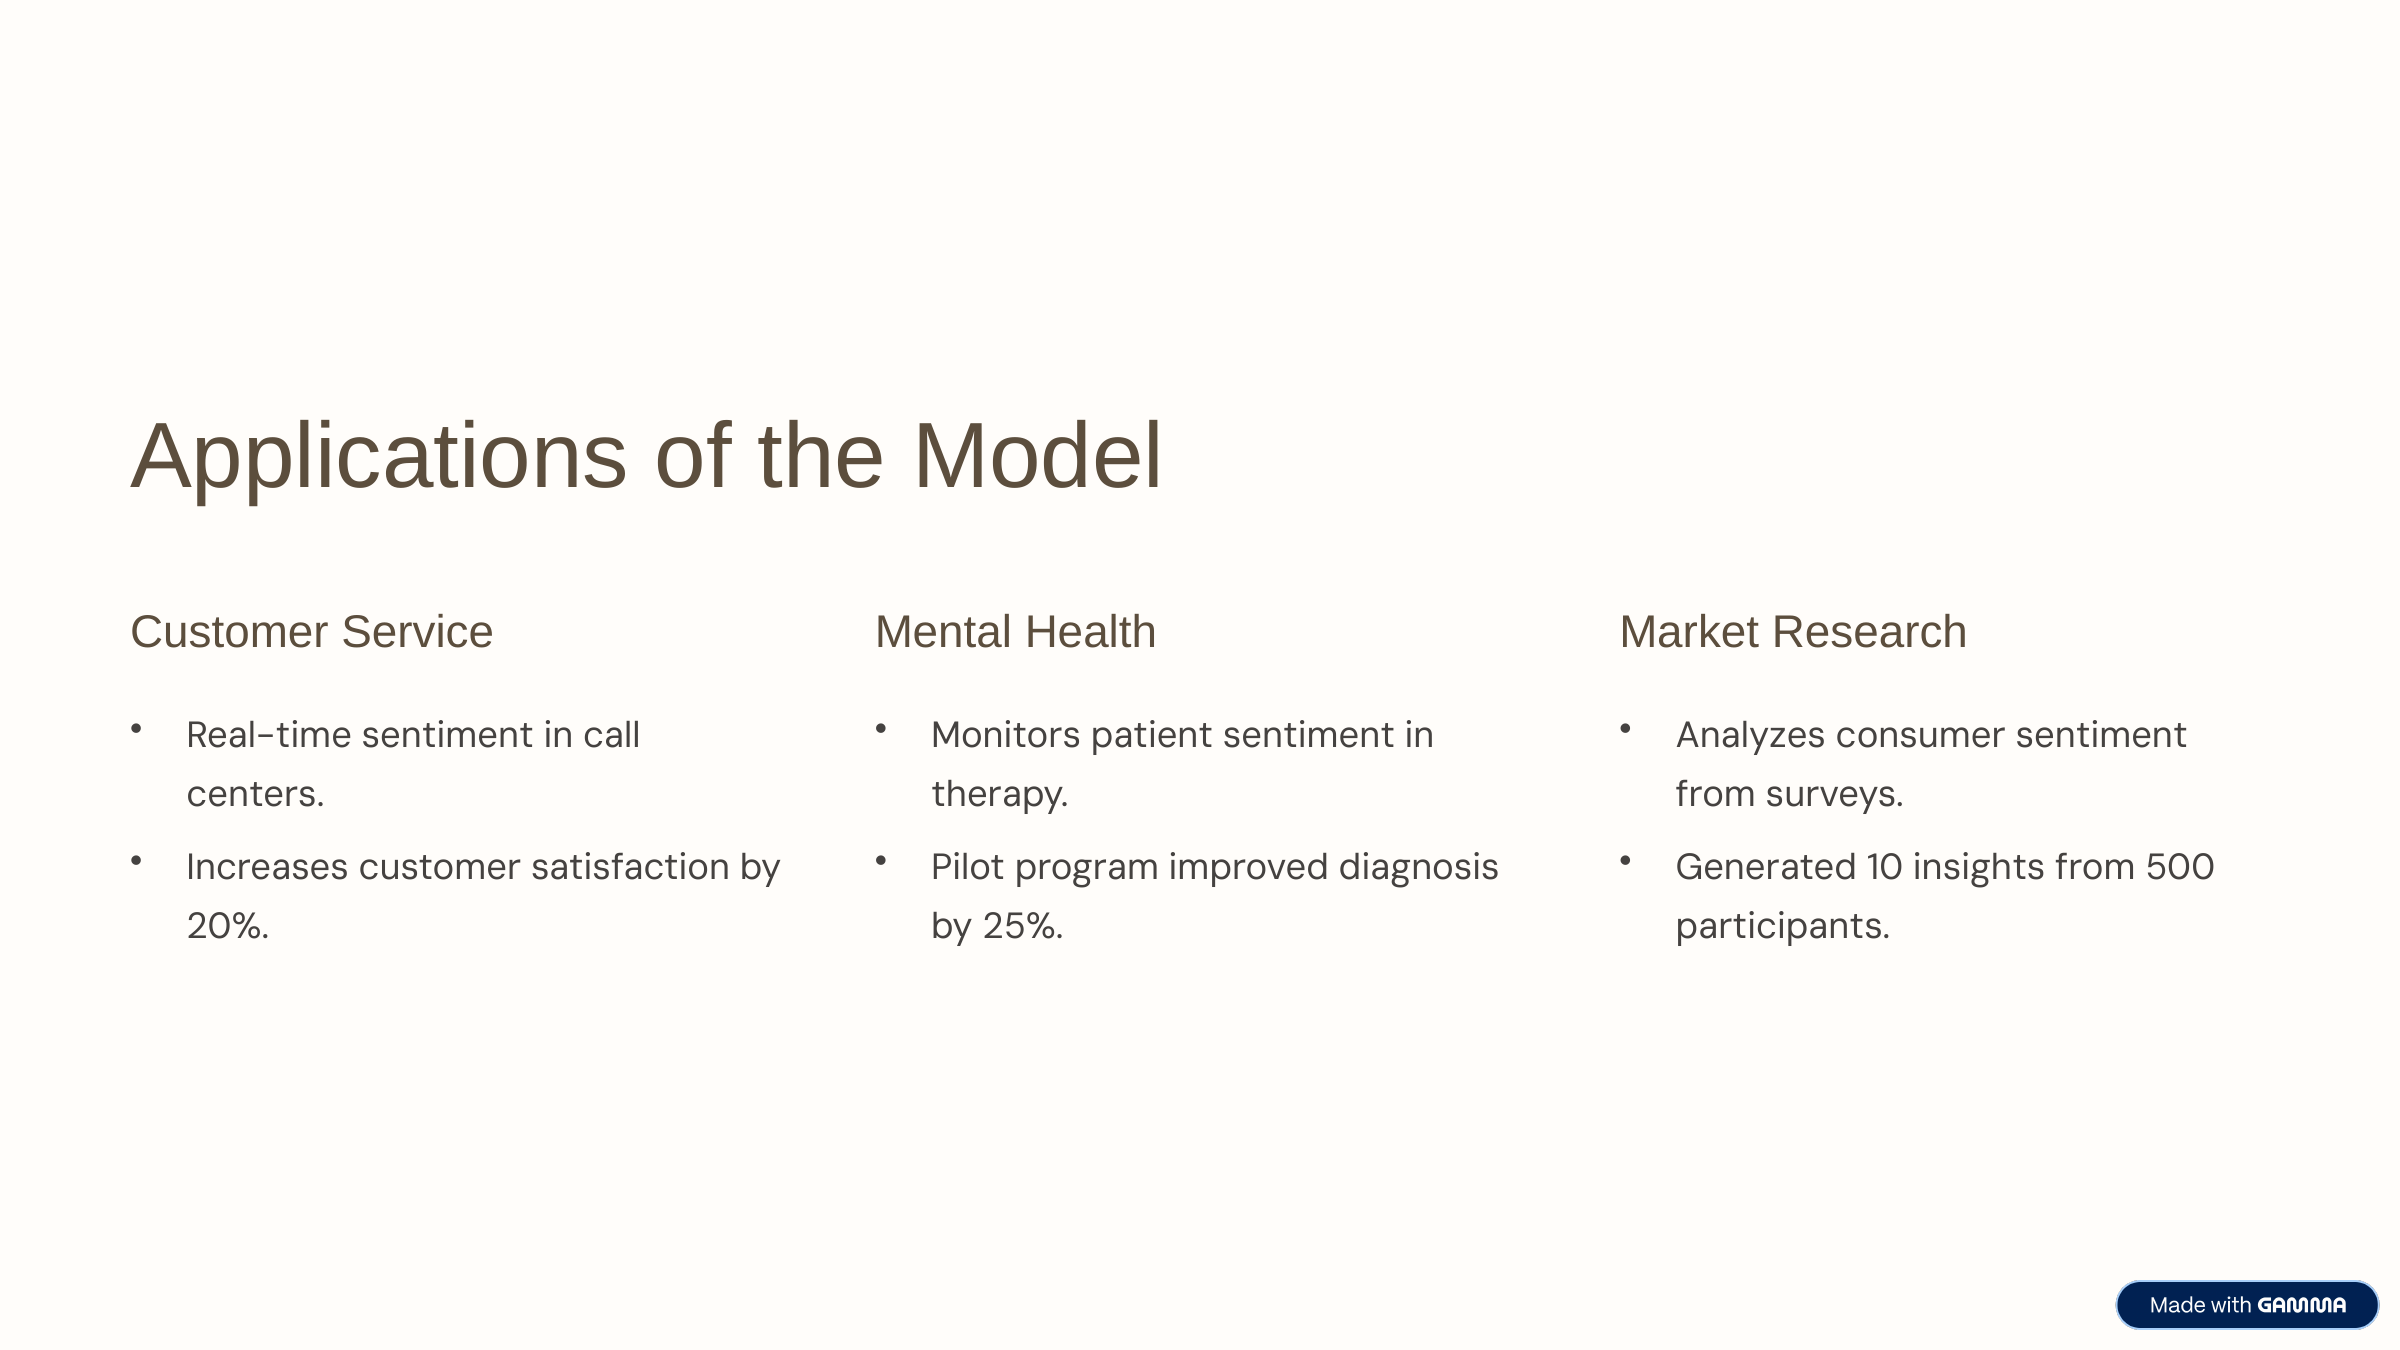

Applications of the Model
Customer Service
Mental Health
Market Research
Real-time sentiment in call centers.
Monitors patient sentiment in therapy.
Analyzes consumer sentiment from surveys.
Increases customer satisfaction by 20%.
Pilot program improved diagnosis by 25%.
Generated 10 insights from 500 participants.